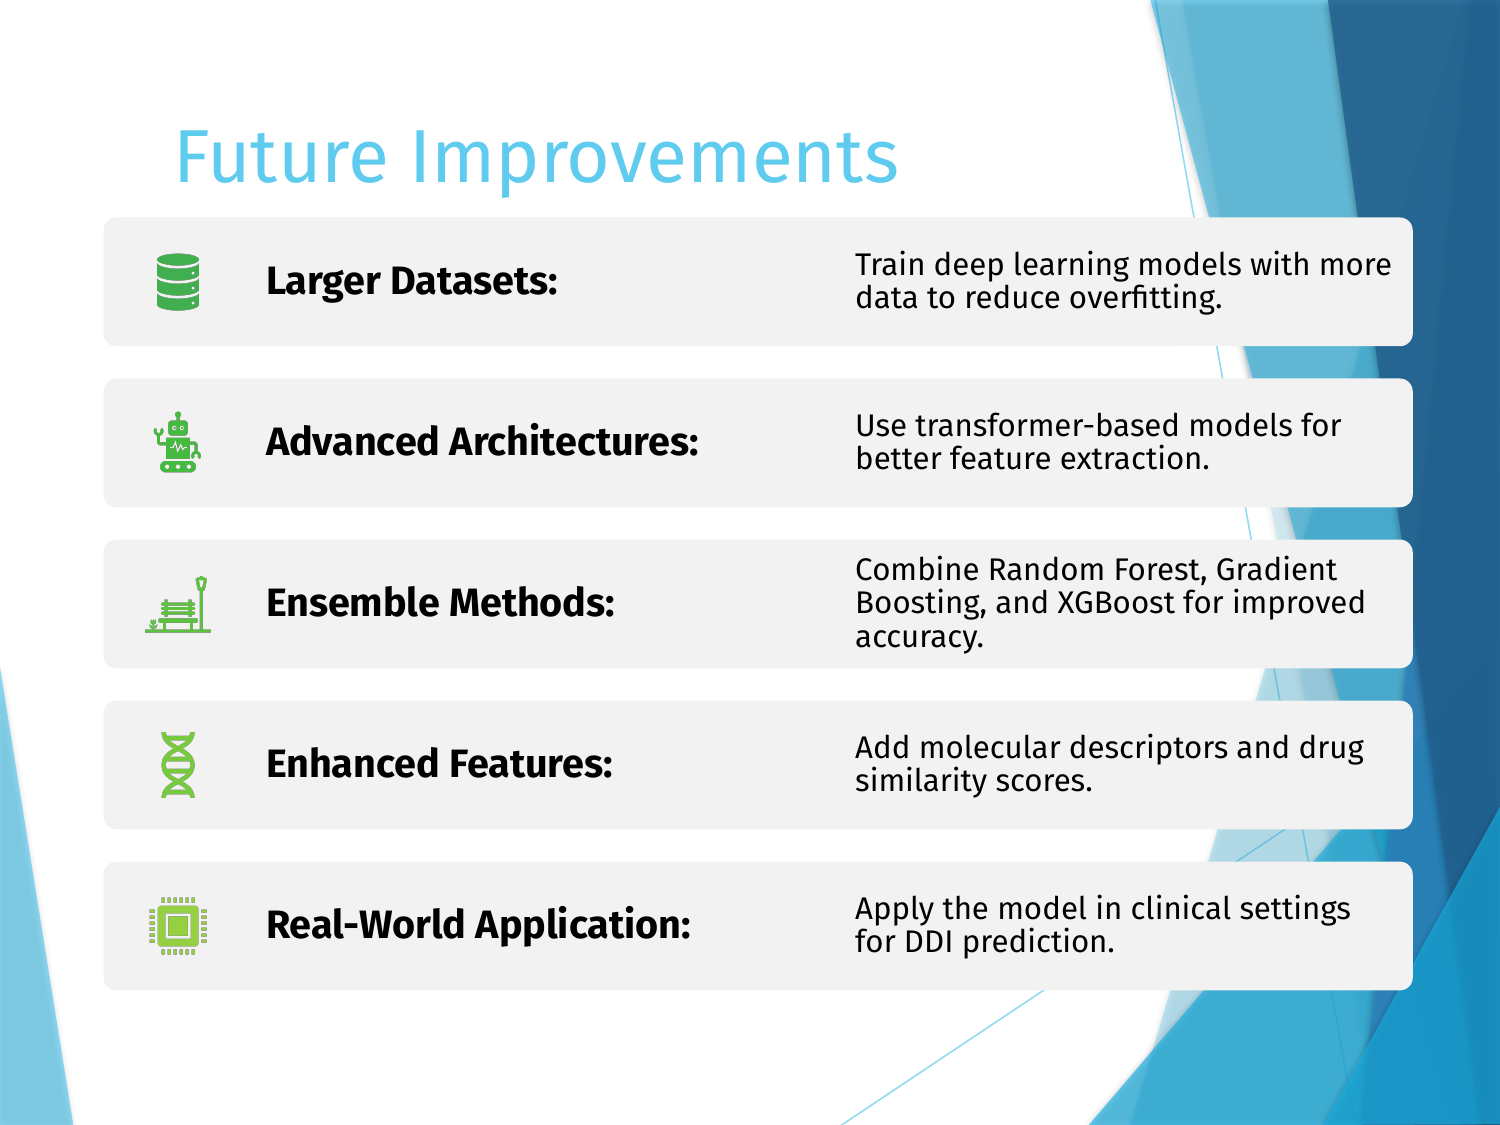

# Future Improvements
Larger Datasets:
Train deep learning models with more data to reduce overfitting.
Advanced Architectures:
Use transformer-based models for better feature extraction.
Ensemble Methods:
Combine Random Forest, Gradient Boosting, and XGBoost for improved accuracy.
Enhanced Features:
Add molecular descriptors and drug similarity scores.
Real-World Application:
Apply the model in clinical settings for DDI prediction.